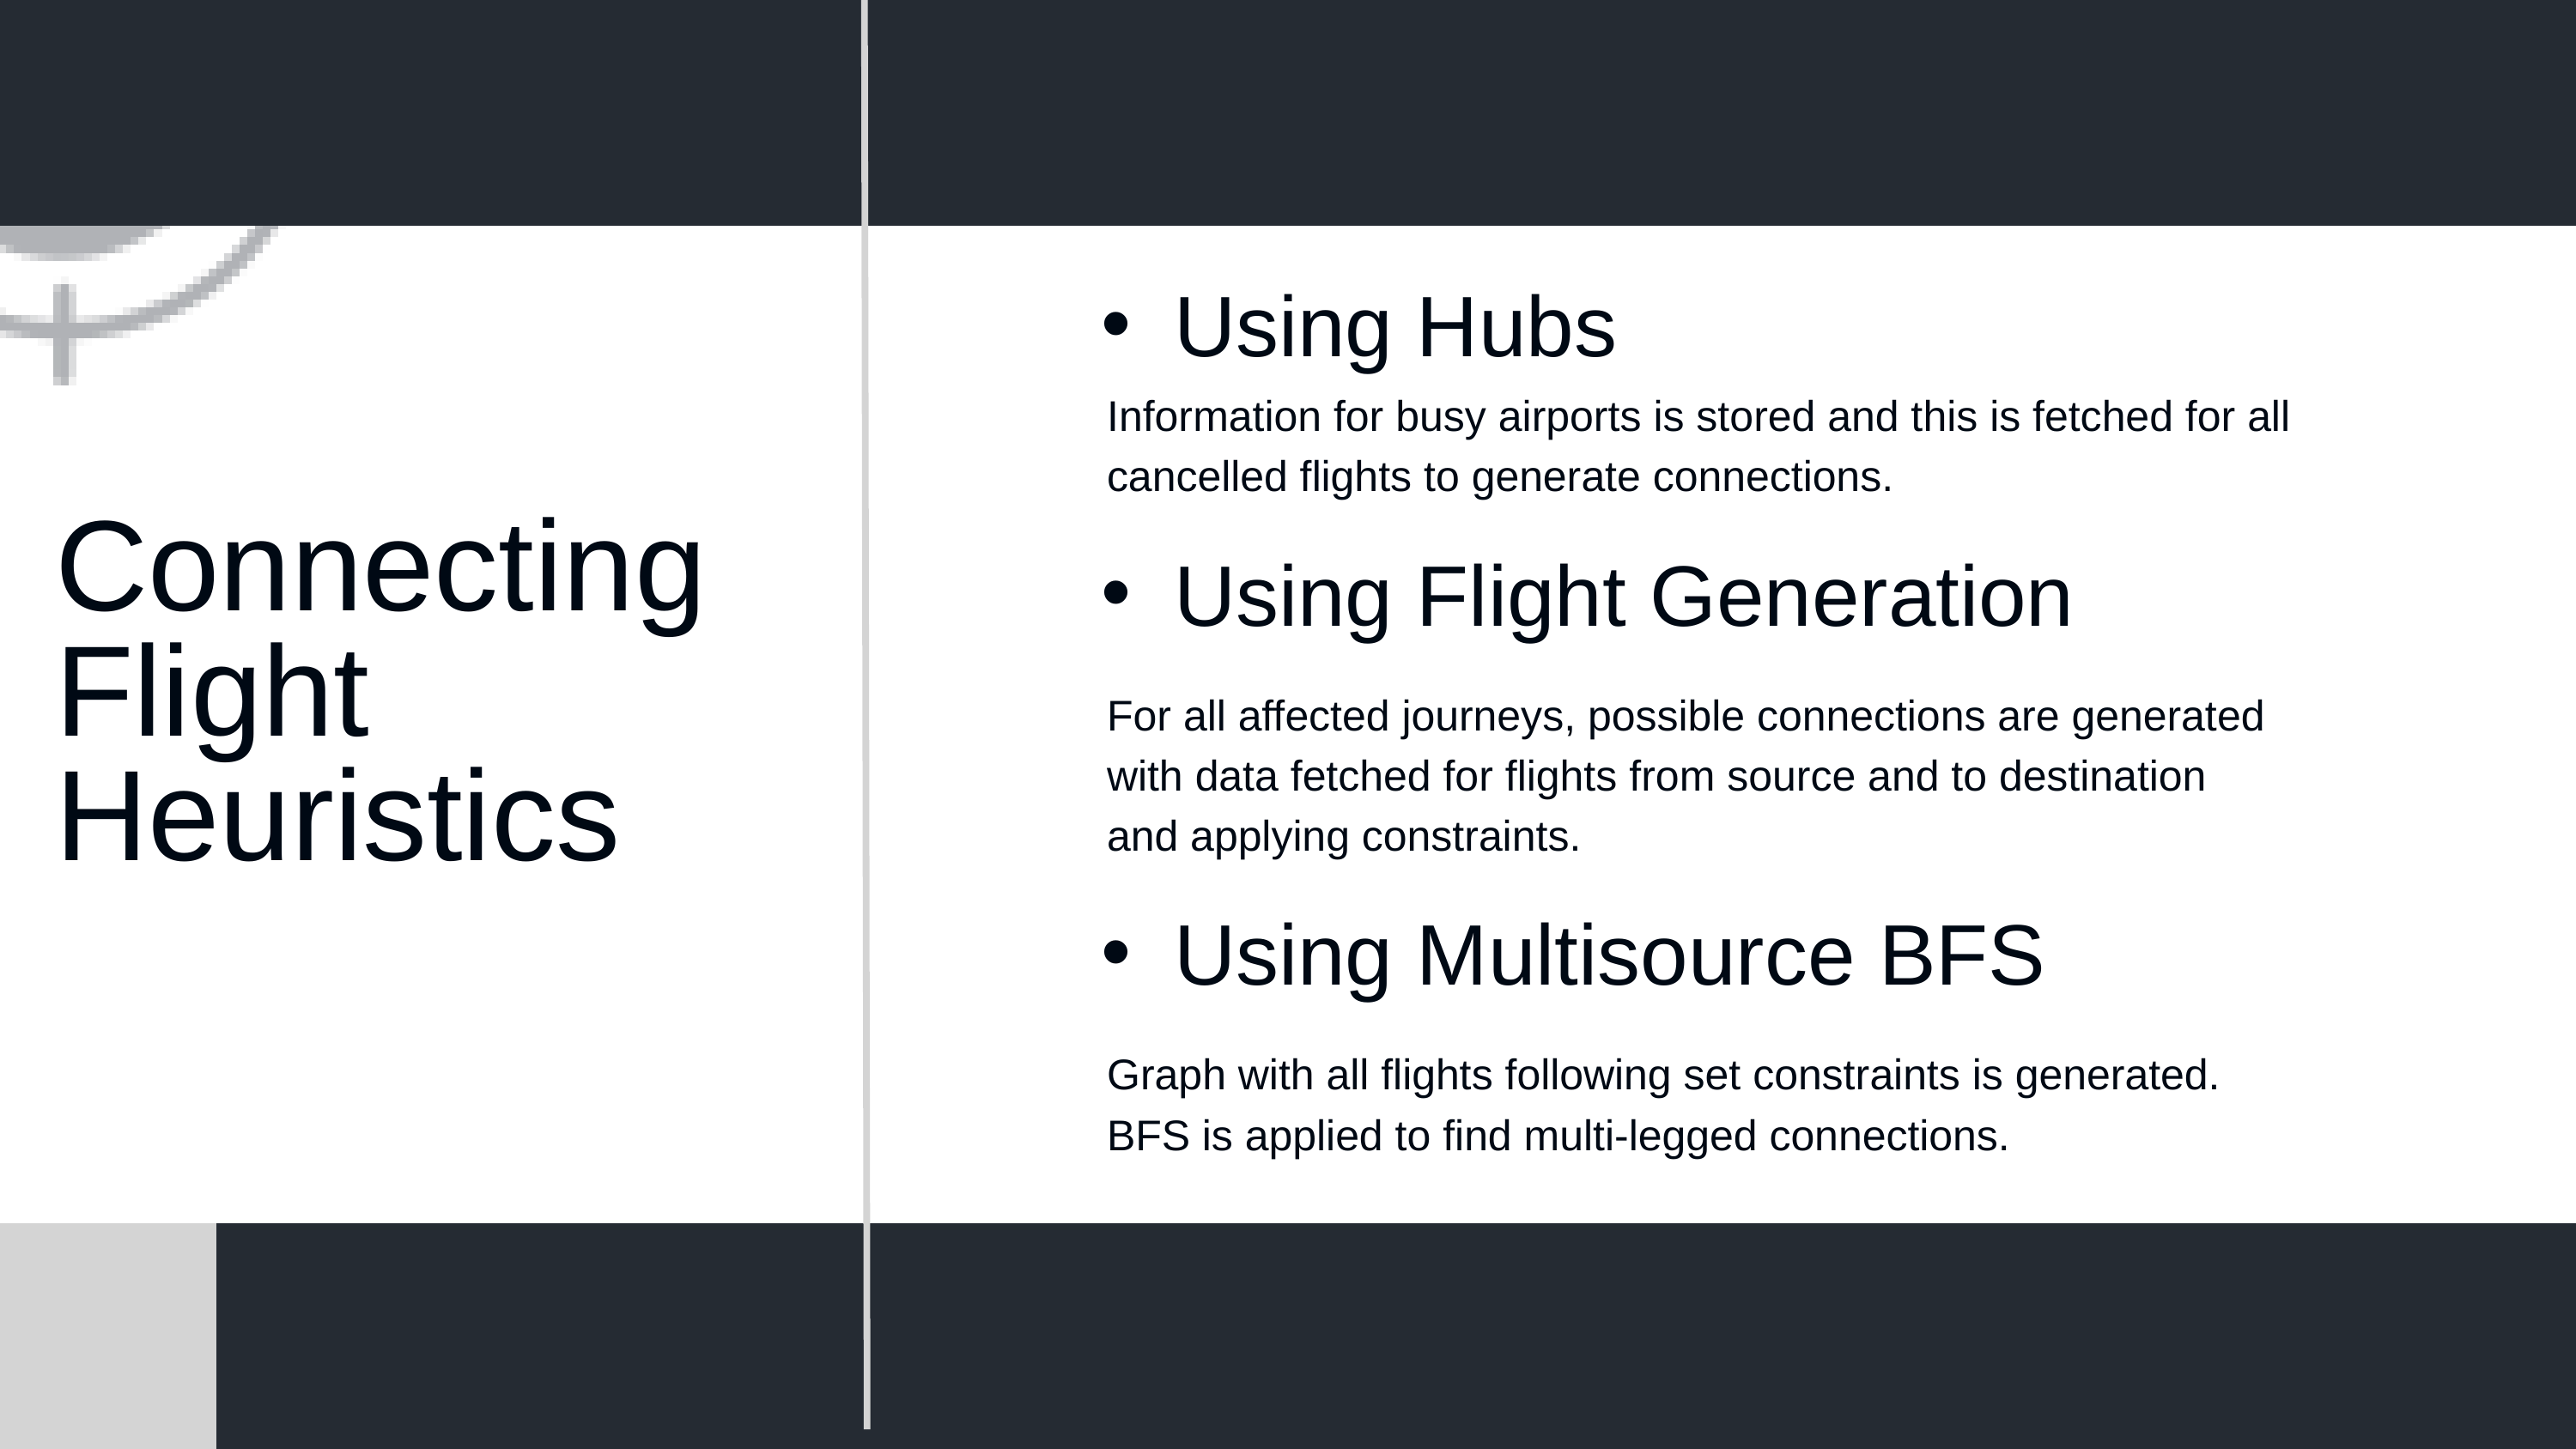

Using Hubs
Information for busy airports is stored and this is fetched for all cancelled flights to generate connections.
Connecting Flight Heuristics
Using Flight Generation
For all affected journeys, possible connections are generated with data fetched for flights from source and to destination and applying constraints.
Using Multisource BFS
Graph with all flights following set constraints is generated. BFS is applied to find multi-legged connections.